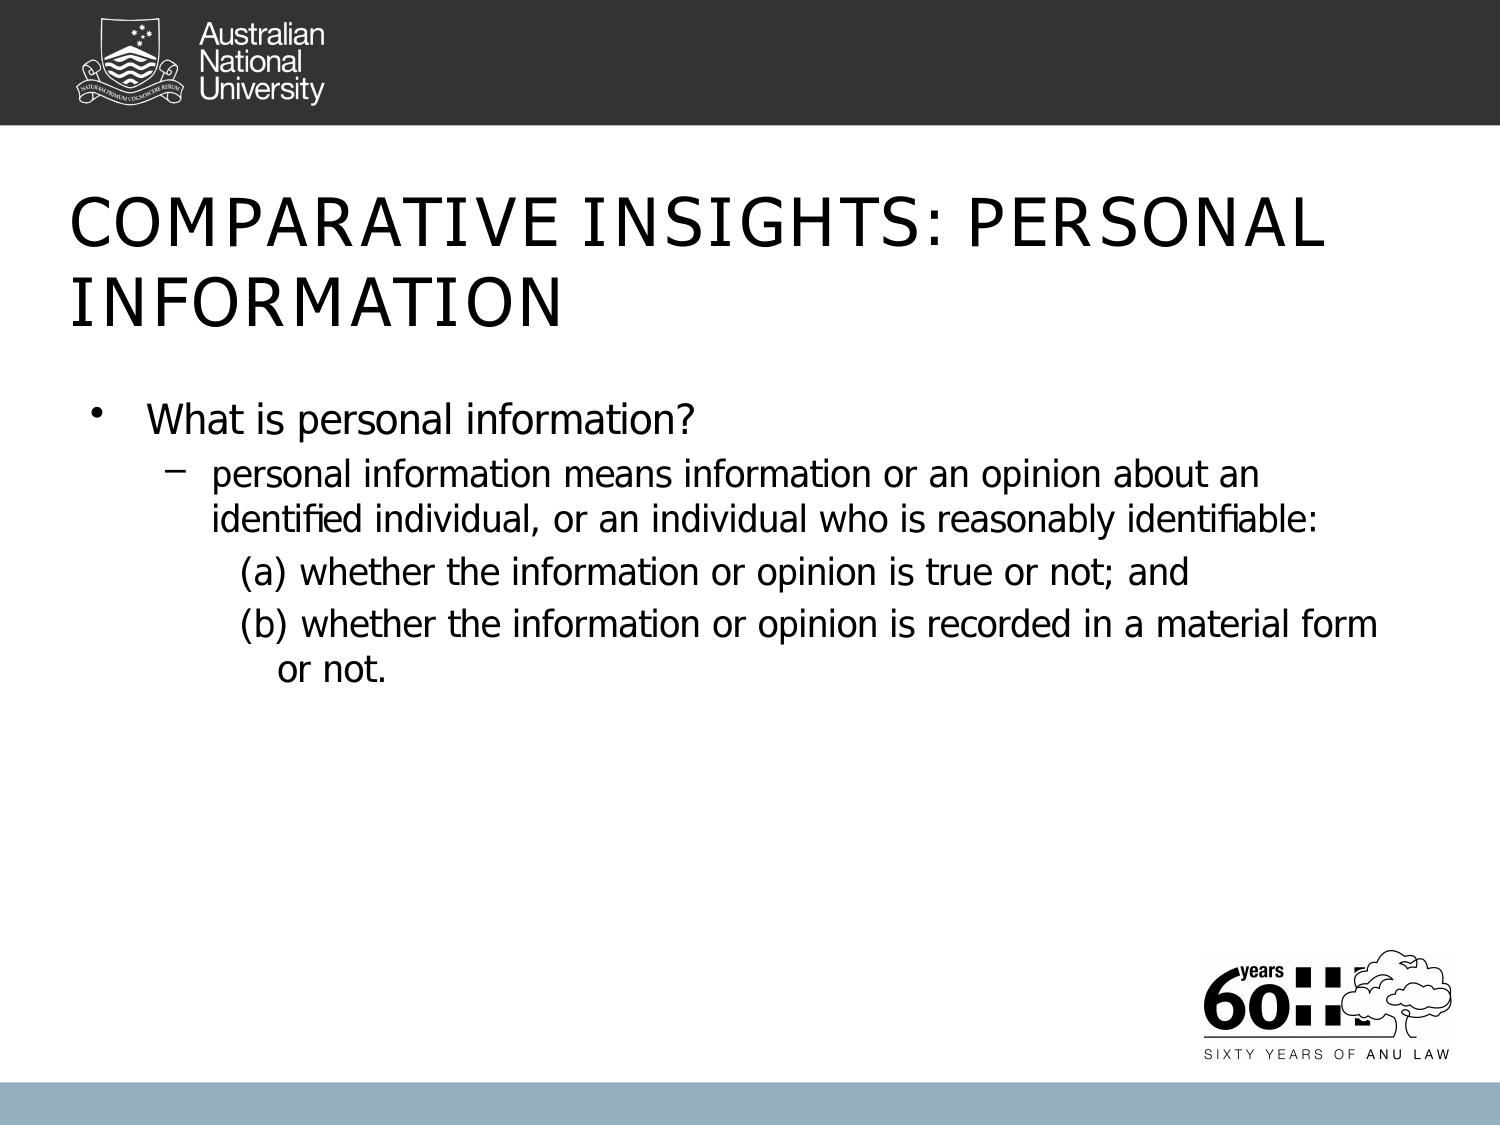

COMPARATIVE INSIGHTS: PERSONAL INFORMATION
What is personal information?
personal information means information or an opinion about an identified individual, or an individual who is reasonably identifiable:
(a) whether the information or opinion is true or not; and
(b) whether the information or opinion is recorded in a material form or not.